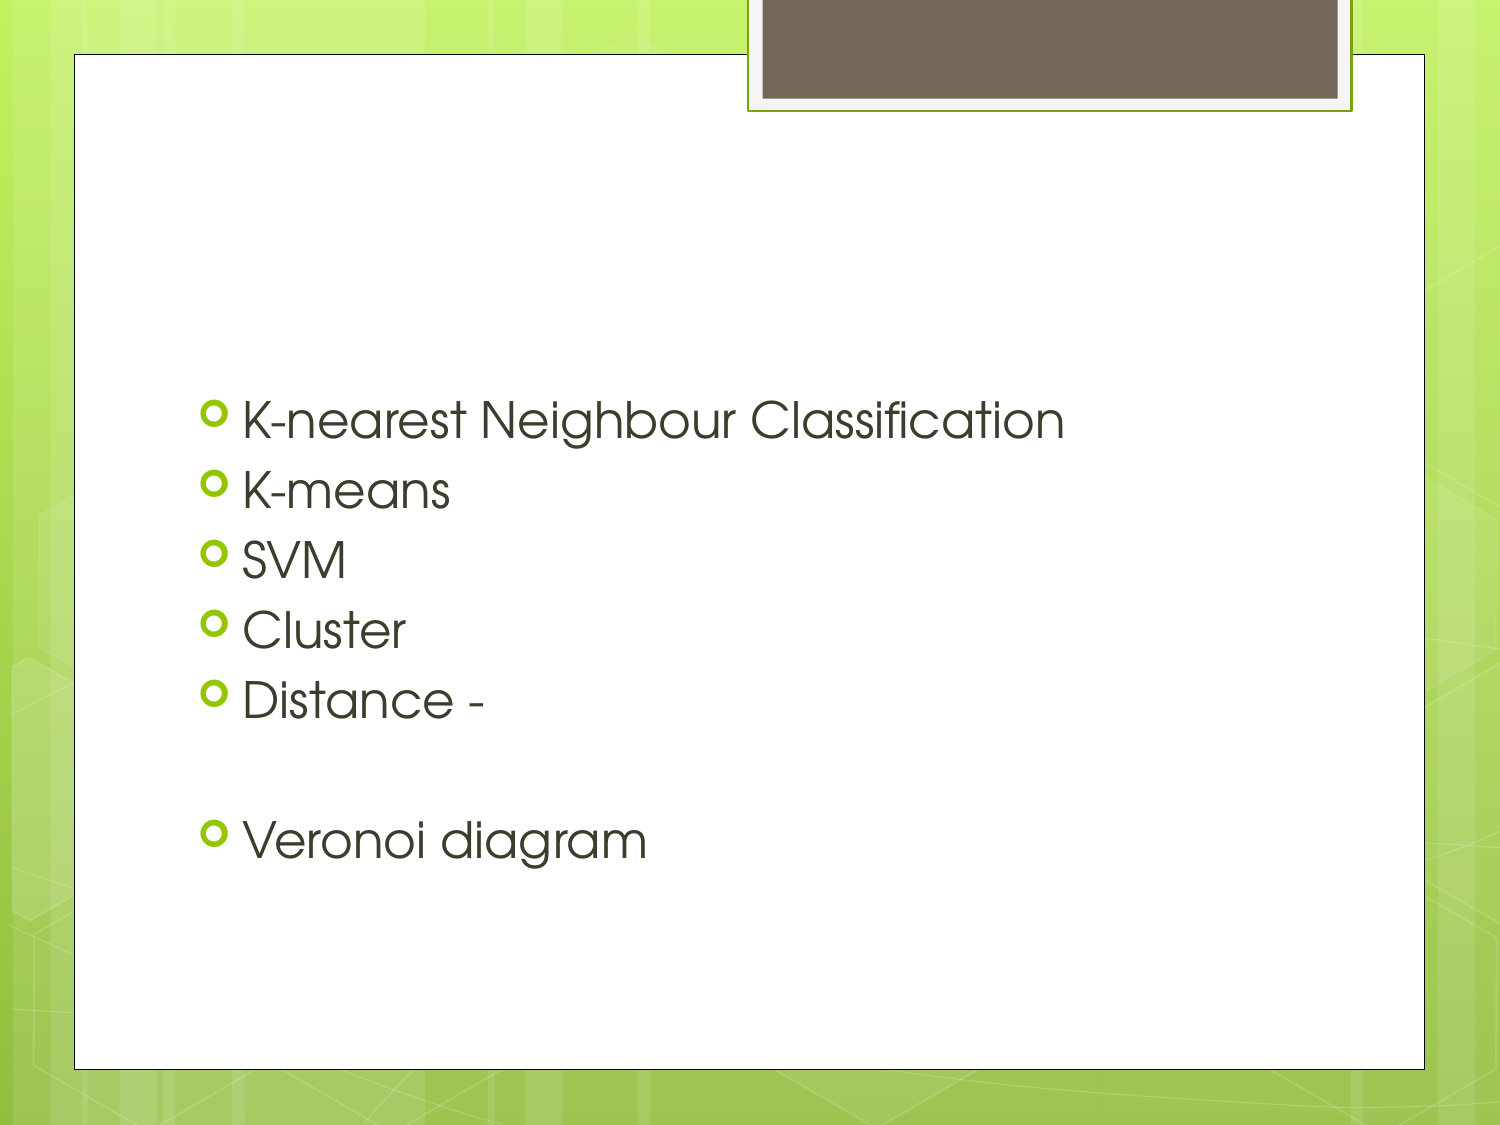

#
K-nearest Neighbour Classification
K-means
SVM
Cluster
Distance -

Veronoi diagram